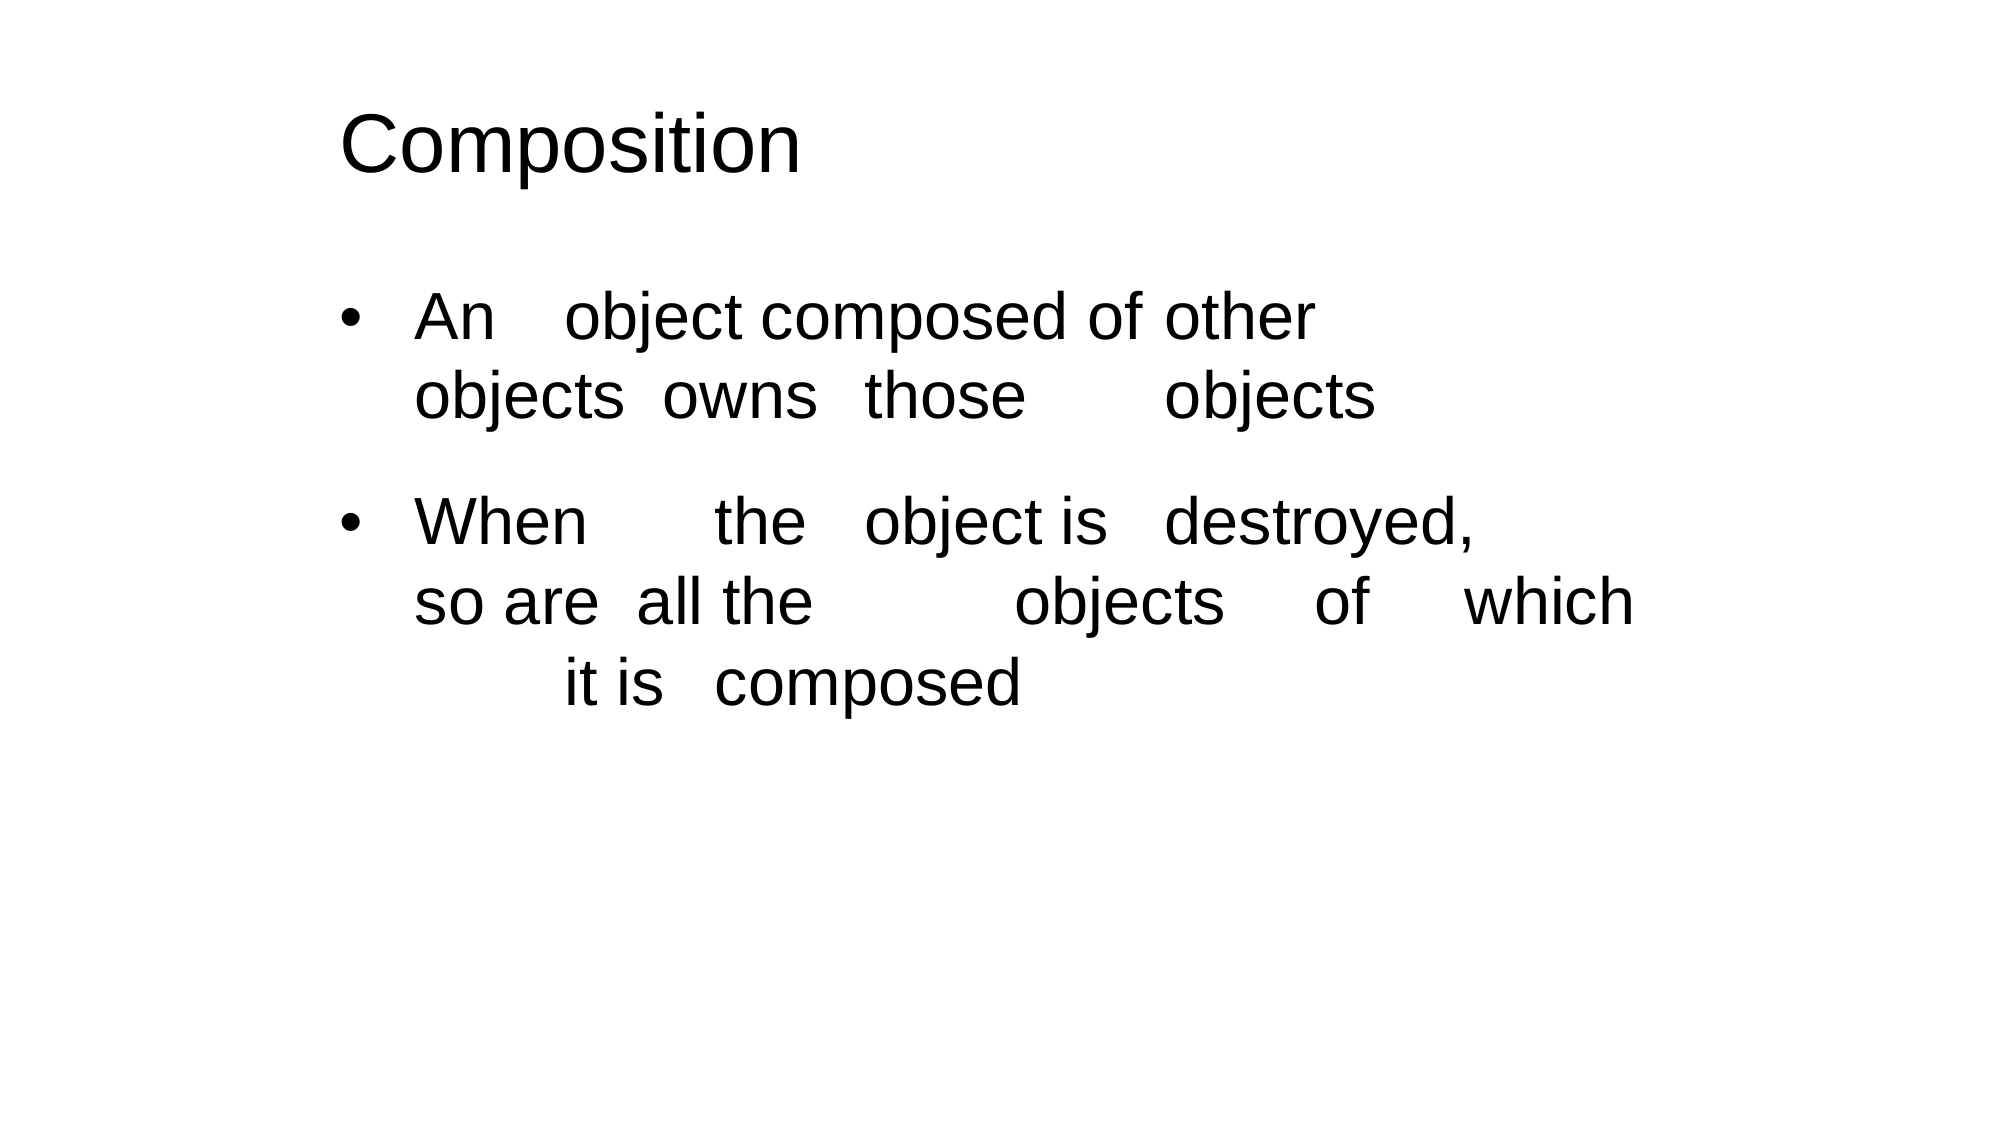

# Composition
• 	An	object composed of	other	objects  owns	those	objects
• 	When	the	object is	destroyed,	so are  all the		objects	of	which	it is	composed